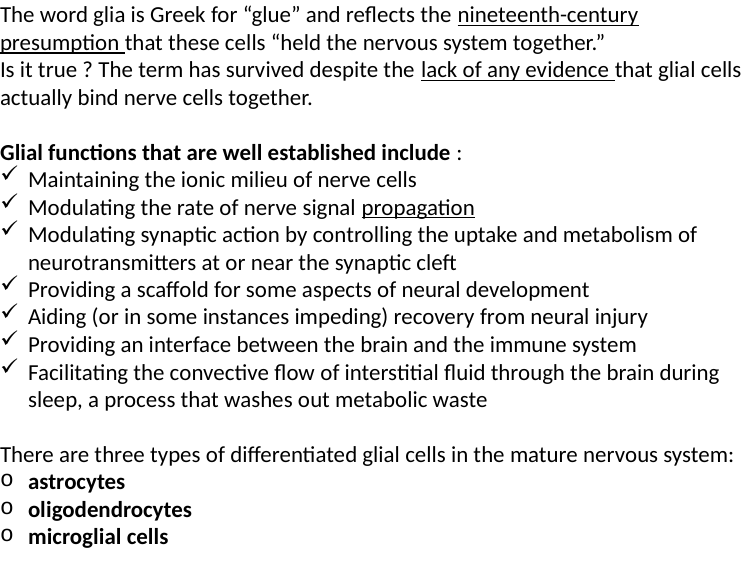

The word glia is Greek for “glue” and reflects the nineteenth-century presumption that these cells “held the nervous system together.”
Is it true ? The term has survived despite the lack of any evidence that glial cells actually bind nerve cells together.

Glial functions that are well established include :
Maintaining the ionic milieu of nerve cells
Modulating the rate of nerve signal propagation
Modulating synaptic action by controlling the uptake and metabolism of neurotransmitters at or near the synaptic cleft
Providing a scaffold for some aspects of neural development
Aiding (or in some instances impeding) recovery from neural injury
Providing an interface between the brain and the immune system
Facilitating the convective flow of interstitial fluid through the brain during sleep, a process that washes out metabolic waste

There are three types of differentiated glial cells in the mature nervous system:
astrocytes
oligodendrocytes
microglial cells